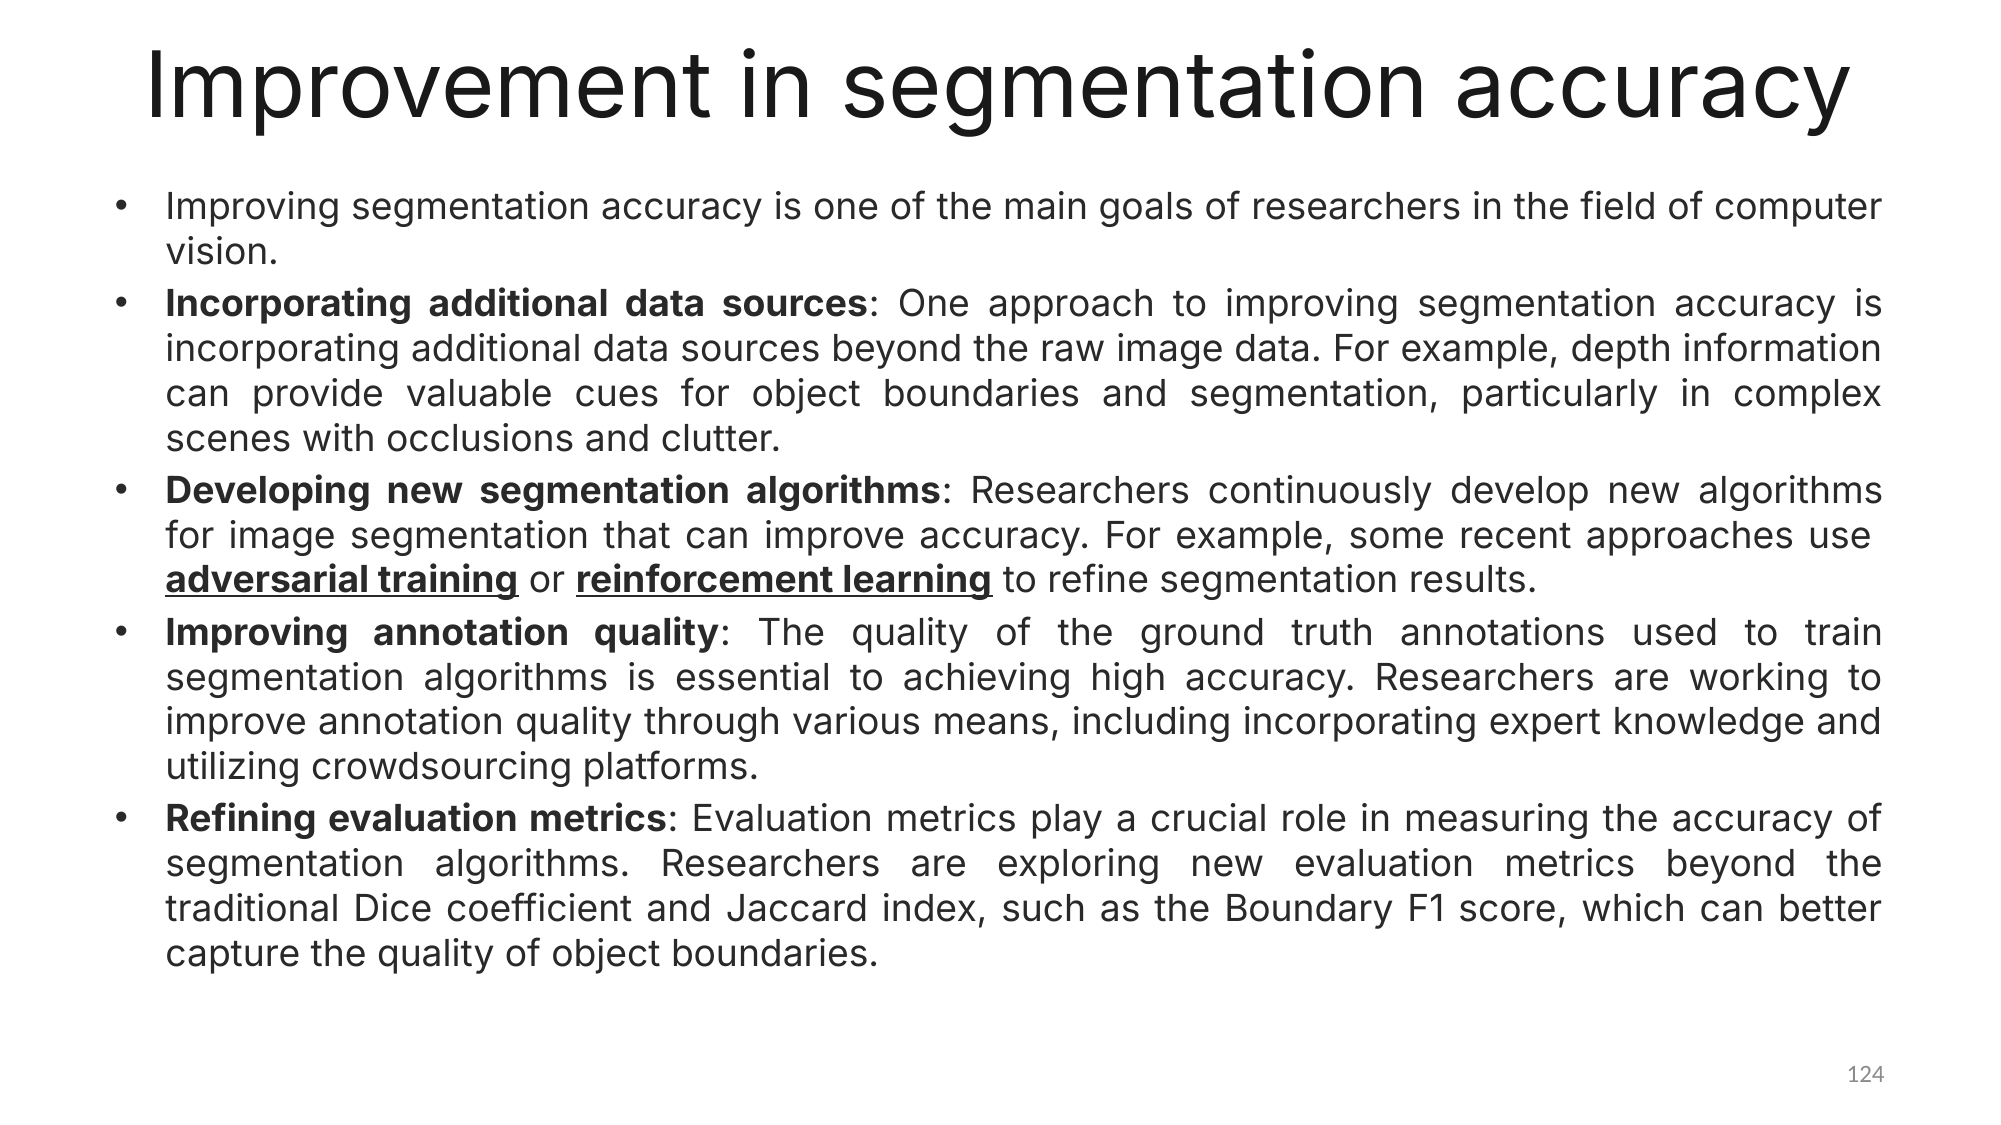

# Improvement in segmentation accuracy
Improving segmentation accuracy is one of the main goals of researchers in the field of computer vision.
Incorporating additional data sources: One approach to improving segmentation accuracy is incorporating additional data sources beyond the raw image data. For example, depth information can provide valuable cues for object boundaries and segmentation, particularly in complex scenes with occlusions and clutter.
Developing new segmentation algorithms: Researchers continuously develop new algorithms for image segmentation that can improve accuracy. For example, some recent approaches use adversarial training or reinforcement learning to refine segmentation results.
Improving annotation quality: The quality of the ground truth annotations used to train segmentation algorithms is essential to achieving high accuracy. Researchers are working to improve annotation quality through various means, including incorporating expert knowledge and utilizing crowdsourcing platforms.
Refining evaluation metrics: Evaluation metrics play a crucial role in measuring the accuracy of segmentation algorithms. Researchers are exploring new evaluation metrics beyond the traditional Dice coefficient and Jaccard index, such as the Boundary F1 score, which can better capture the quality of object boundaries.

124